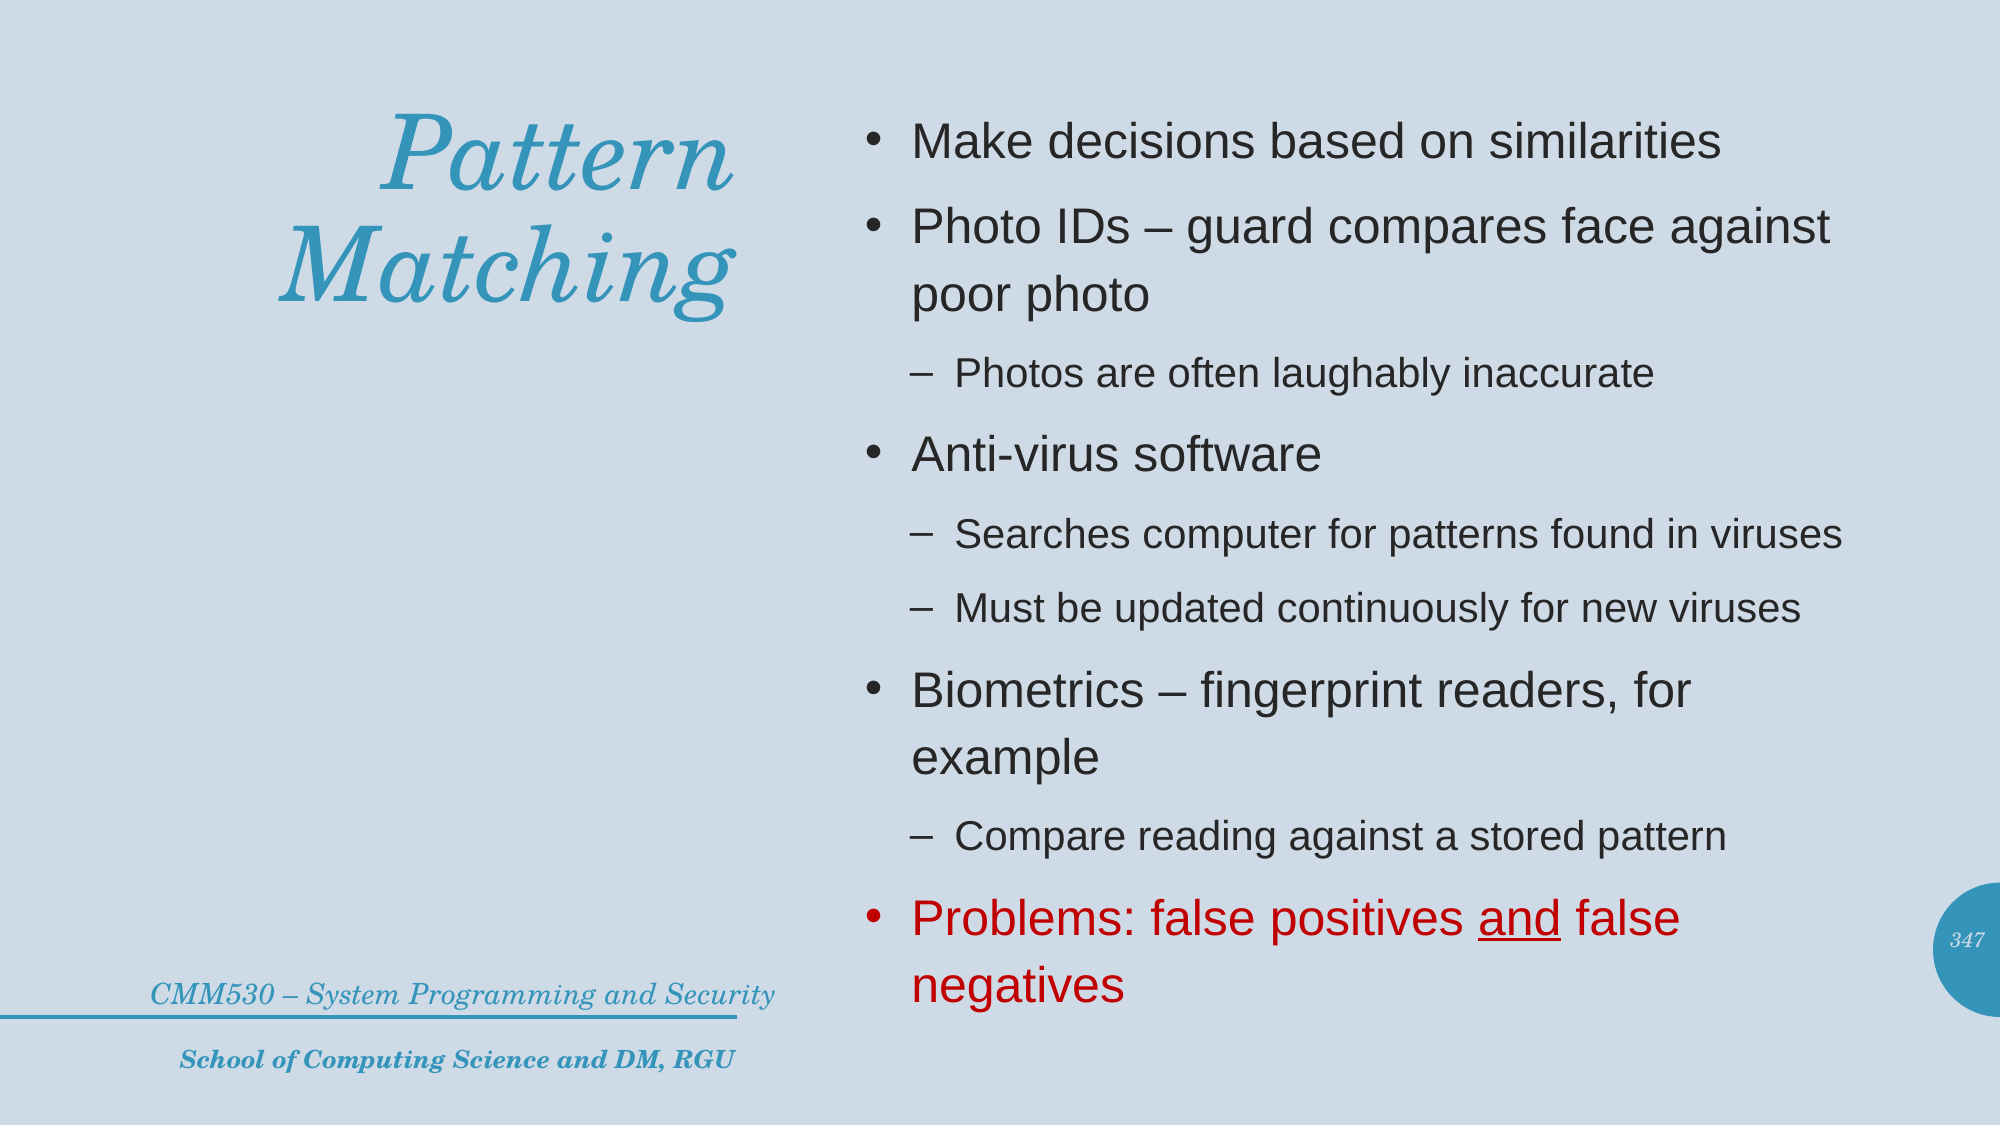

# Pattern Matching
Make decisions based on similarities
Photo IDs – guard compares face against poor photo
Photos are often laughably inaccurate
Anti-virus software
Searches computer for patterns found in viruses
Must be updated continuously for new viruses
Biometrics – fingerprint readers, for example
Compare reading against a stored pattern
Problems: false positives and false negatives
347